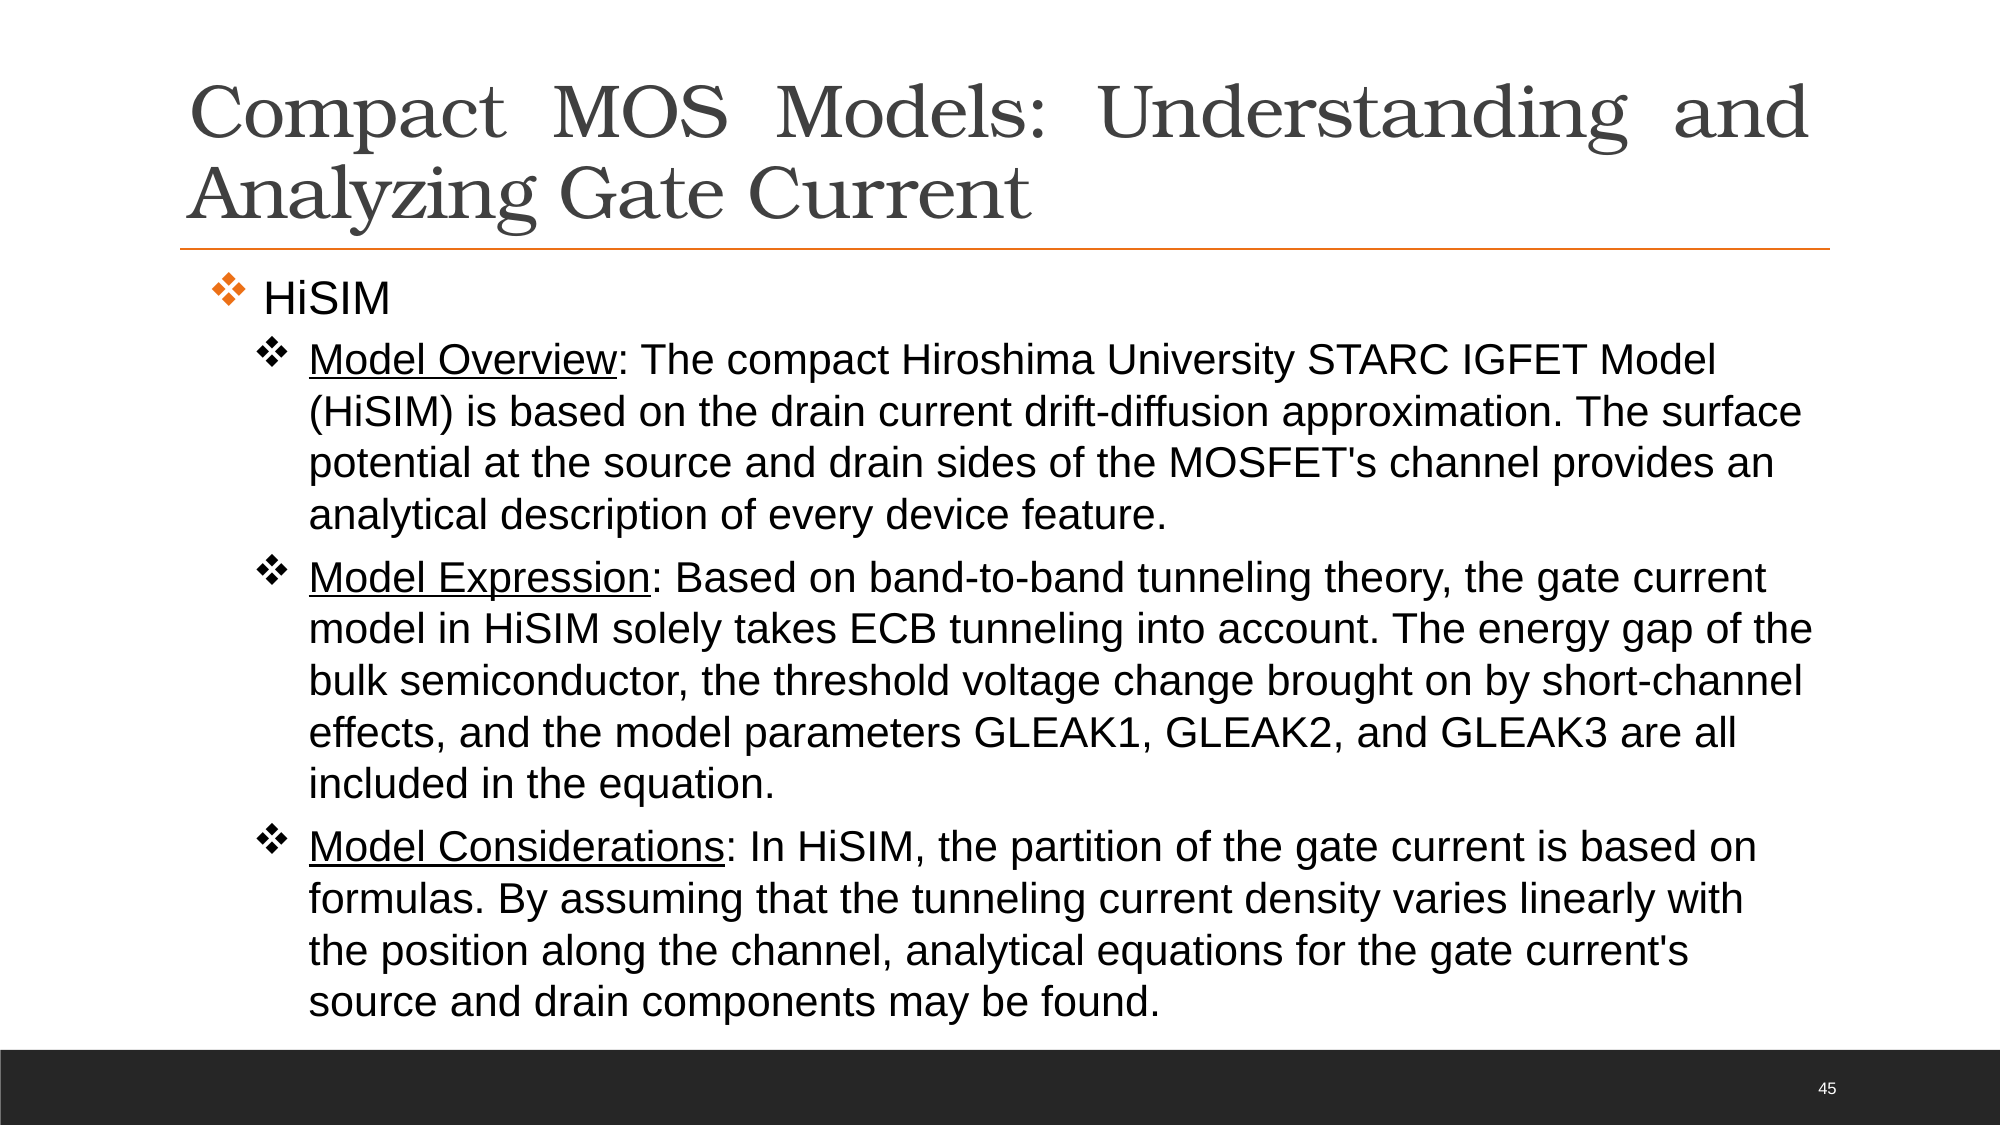

Compact MOS Models: Understanding and Analyzing Gate Current
HiSIM
Model Overview: The compact Hiroshima University STARC IGFET Model (HiSIM) is based on the drain current drift-diffusion approximation. The surface potential at the source and drain sides of the MOSFET's channel provides an analytical description of every device feature.
Model Expression: Based on band-to-band tunneling theory, the gate current model in HiSIM solely takes ECB tunneling into account. The energy gap of the bulk semiconductor, the threshold voltage change brought on by short-channel effects, and the model parameters GLEAK1, GLEAK2, and GLEAK3 are all included in the equation.
Model Considerations: In HiSIM, the partition of the gate current is based on formulas. By assuming that the tunneling current density varies linearly with the position along the channel, analytical equations for the gate current's source and drain components may be found.
45